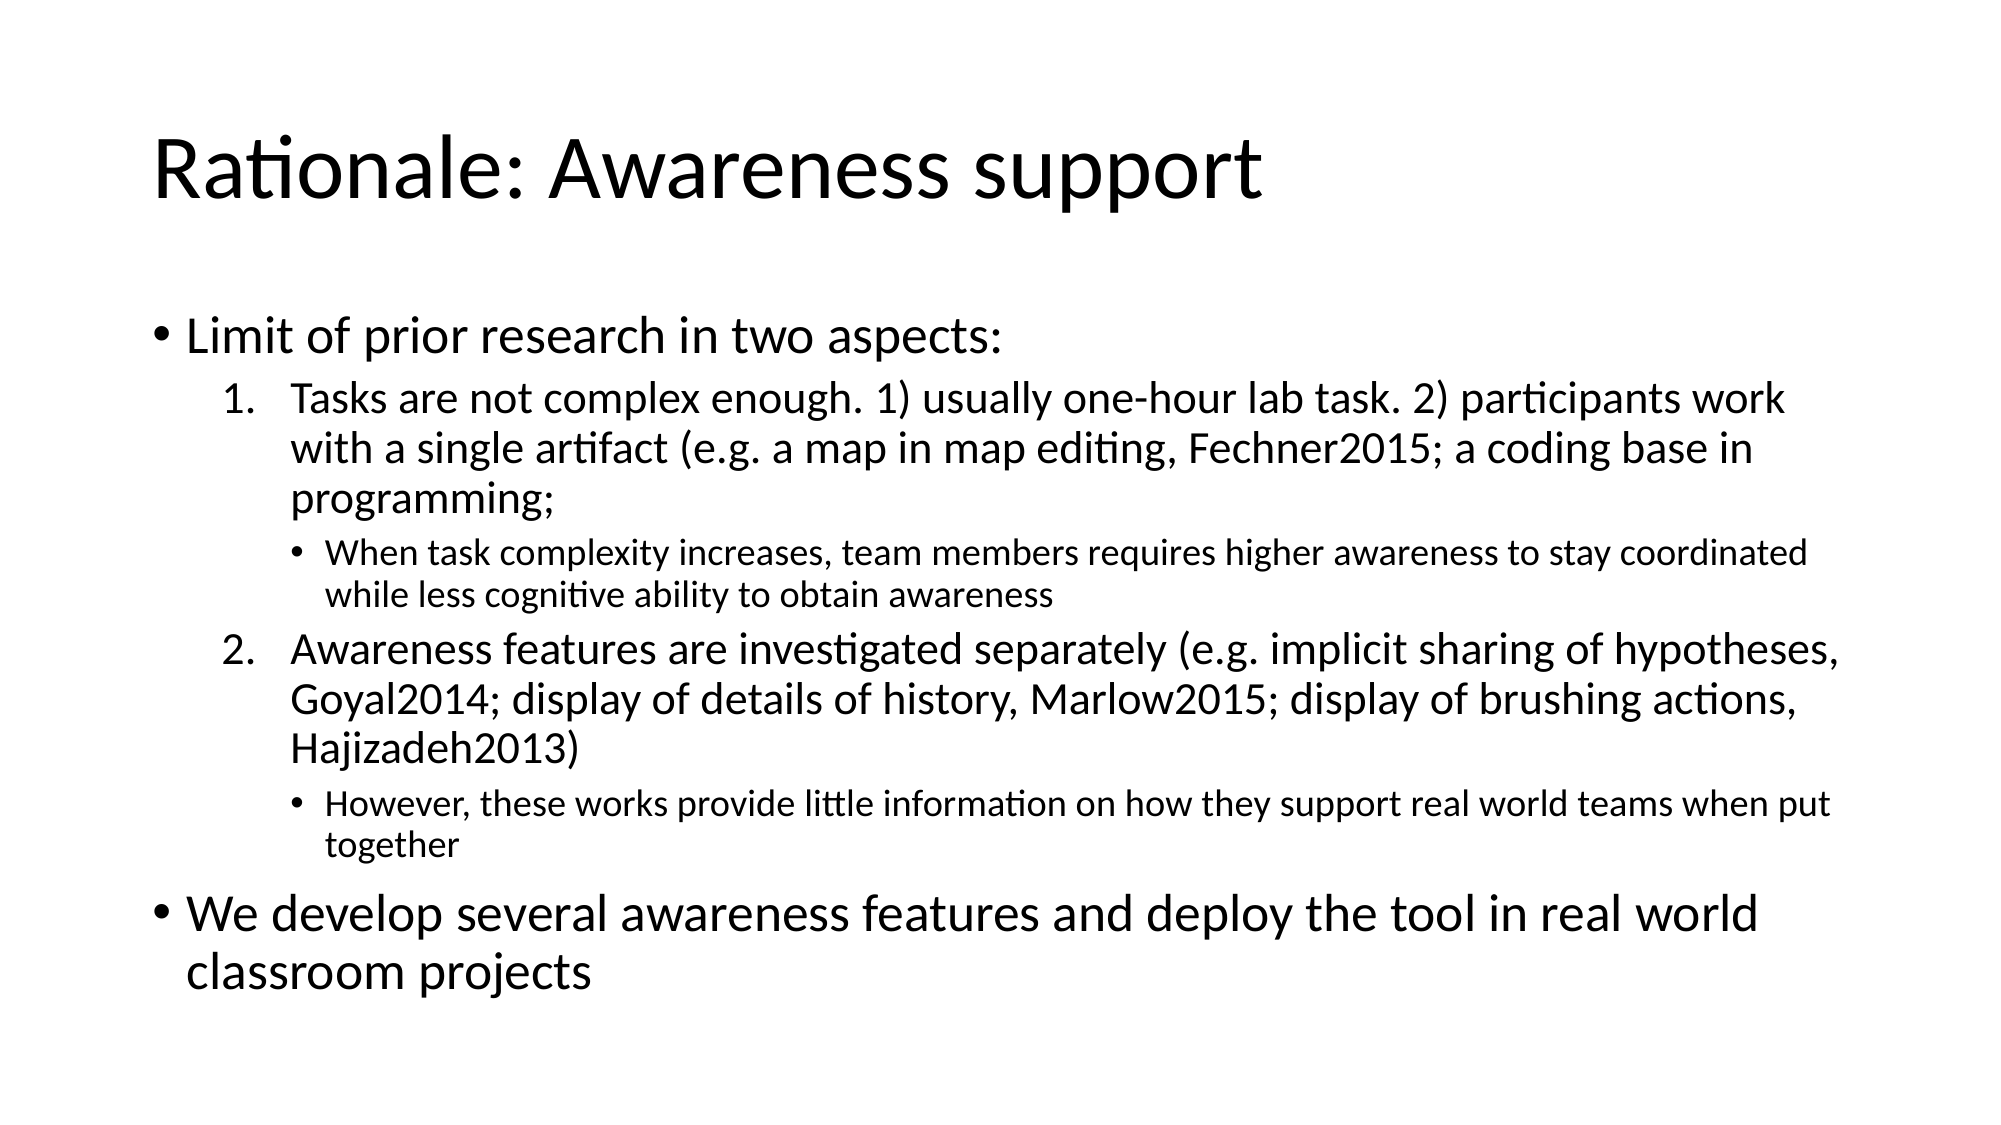

# Rationale: Awareness support
Limit of prior research in two aspects:
Tasks are not complex enough. 1) usually one-hour lab task. 2) participants work with a single artifact (e.g. a map in map editing, Fechner2015; a coding base in programming;
When task complexity increases, team members requires higher awareness to stay coordinated while less cognitive ability to obtain awareness
Awareness features are investigated separately (e.g. implicit sharing of hypotheses, Goyal2014; display of details of history, Marlow2015; display of brushing actions, Hajizadeh2013)
However, these works provide little information on how they support real world teams when put together
We develop several awareness features and deploy the tool in real world classroom projects